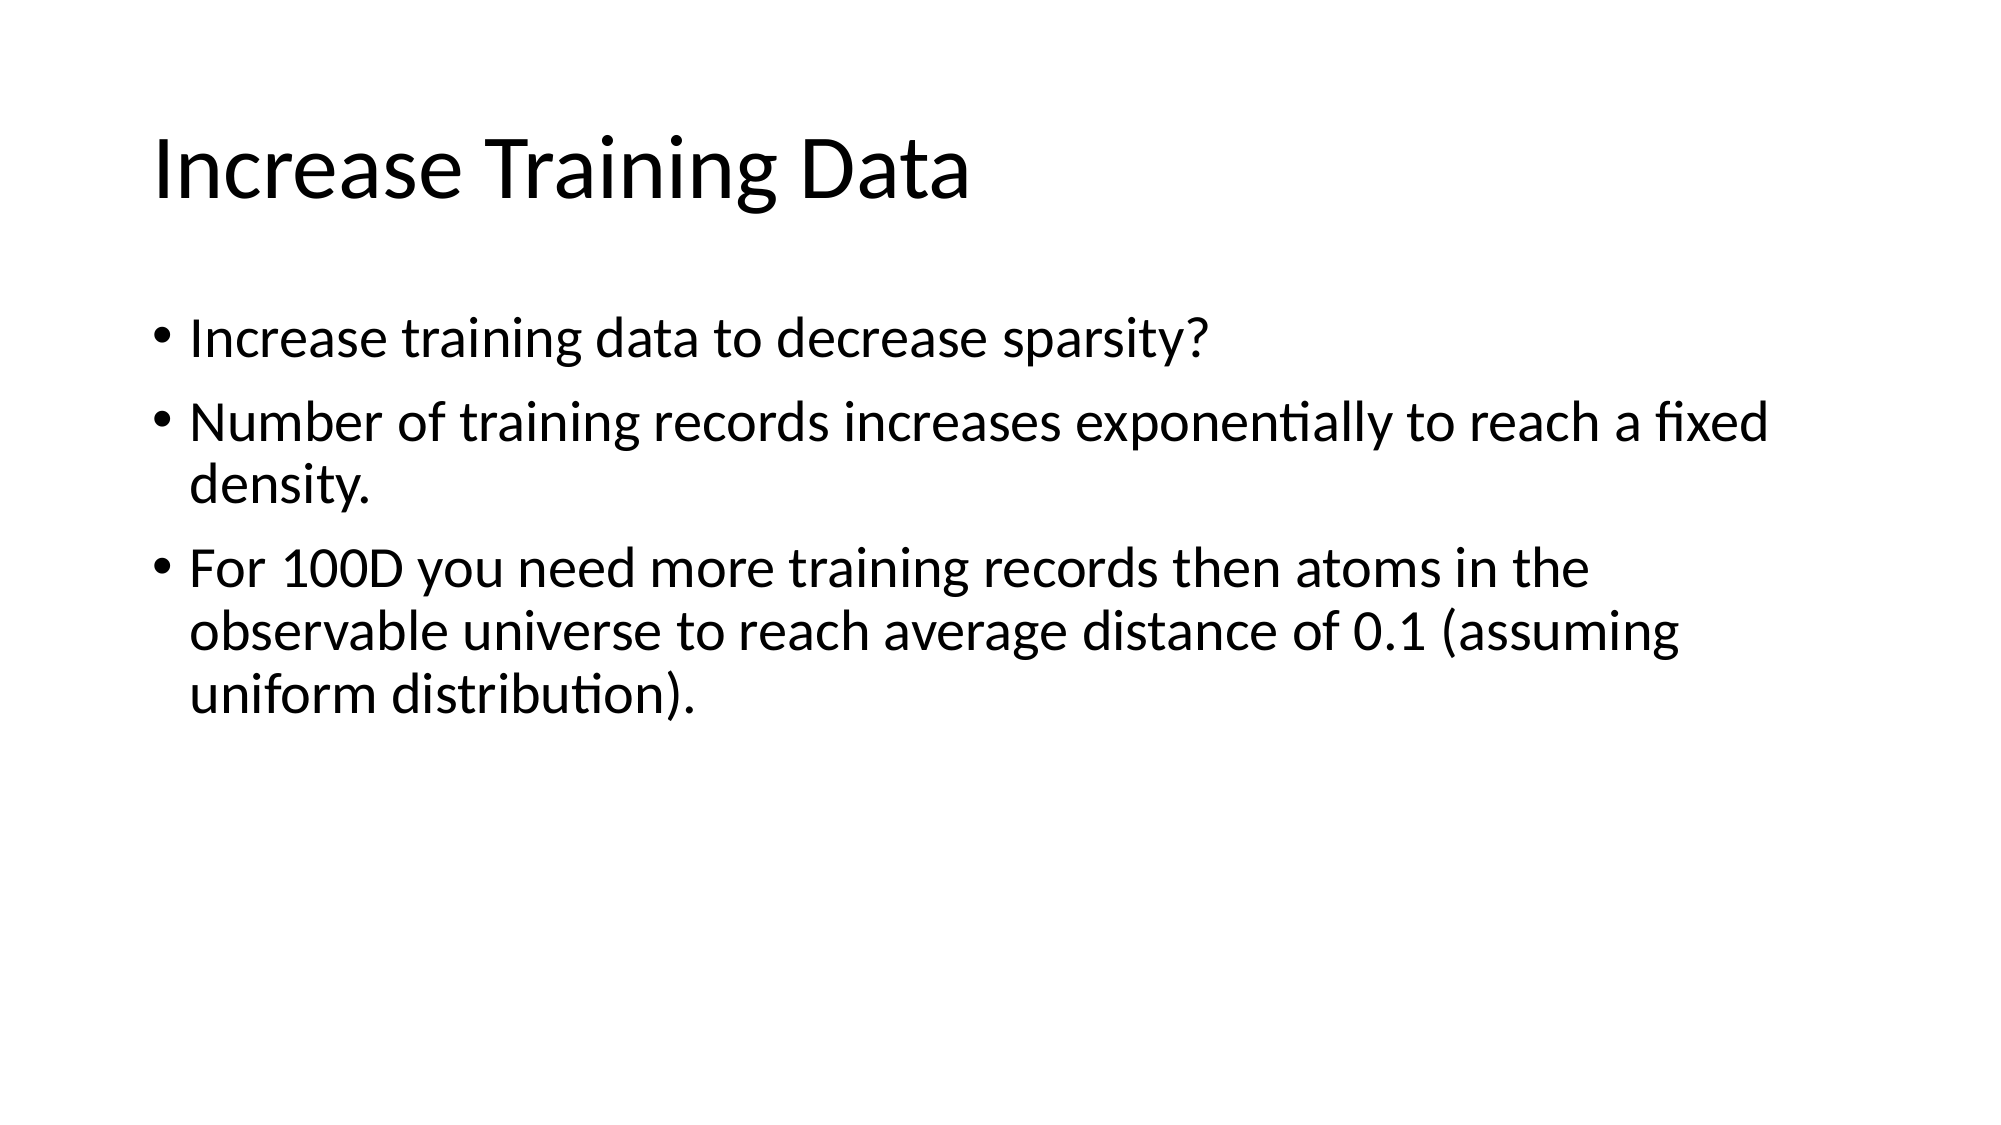

# Increase Training Data
Increase training data to decrease sparsity?
Number of training records increases exponentially to reach a fixed density.
For 100D you need more training records then atoms in the observable universe to reach average distance of 0.1 (assuming uniform distribution).